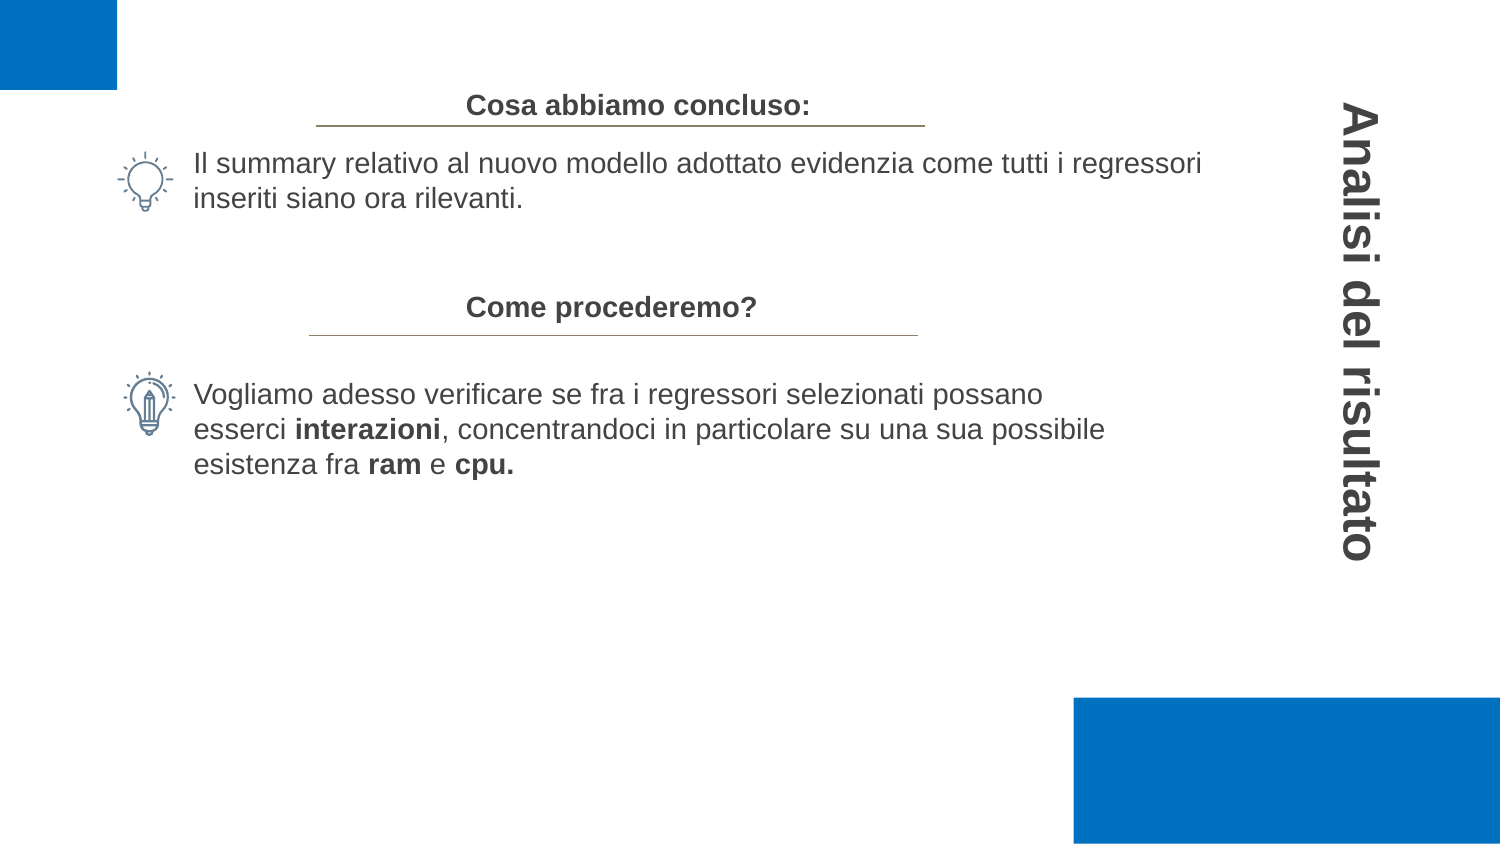

Cosa abbiamo concluso:
Il summary relativo al nuovo modello adottato evidenzia come tutti i regressori inseriti siano ora rilevanti.

Come procederemo?
# Analisi del risultato
Vogliamo adesso verificare se fra i regressori selezionati possano esserci interazioni, concentrandoci in particolare su una sua possibile esistenza fra ram e cpu.